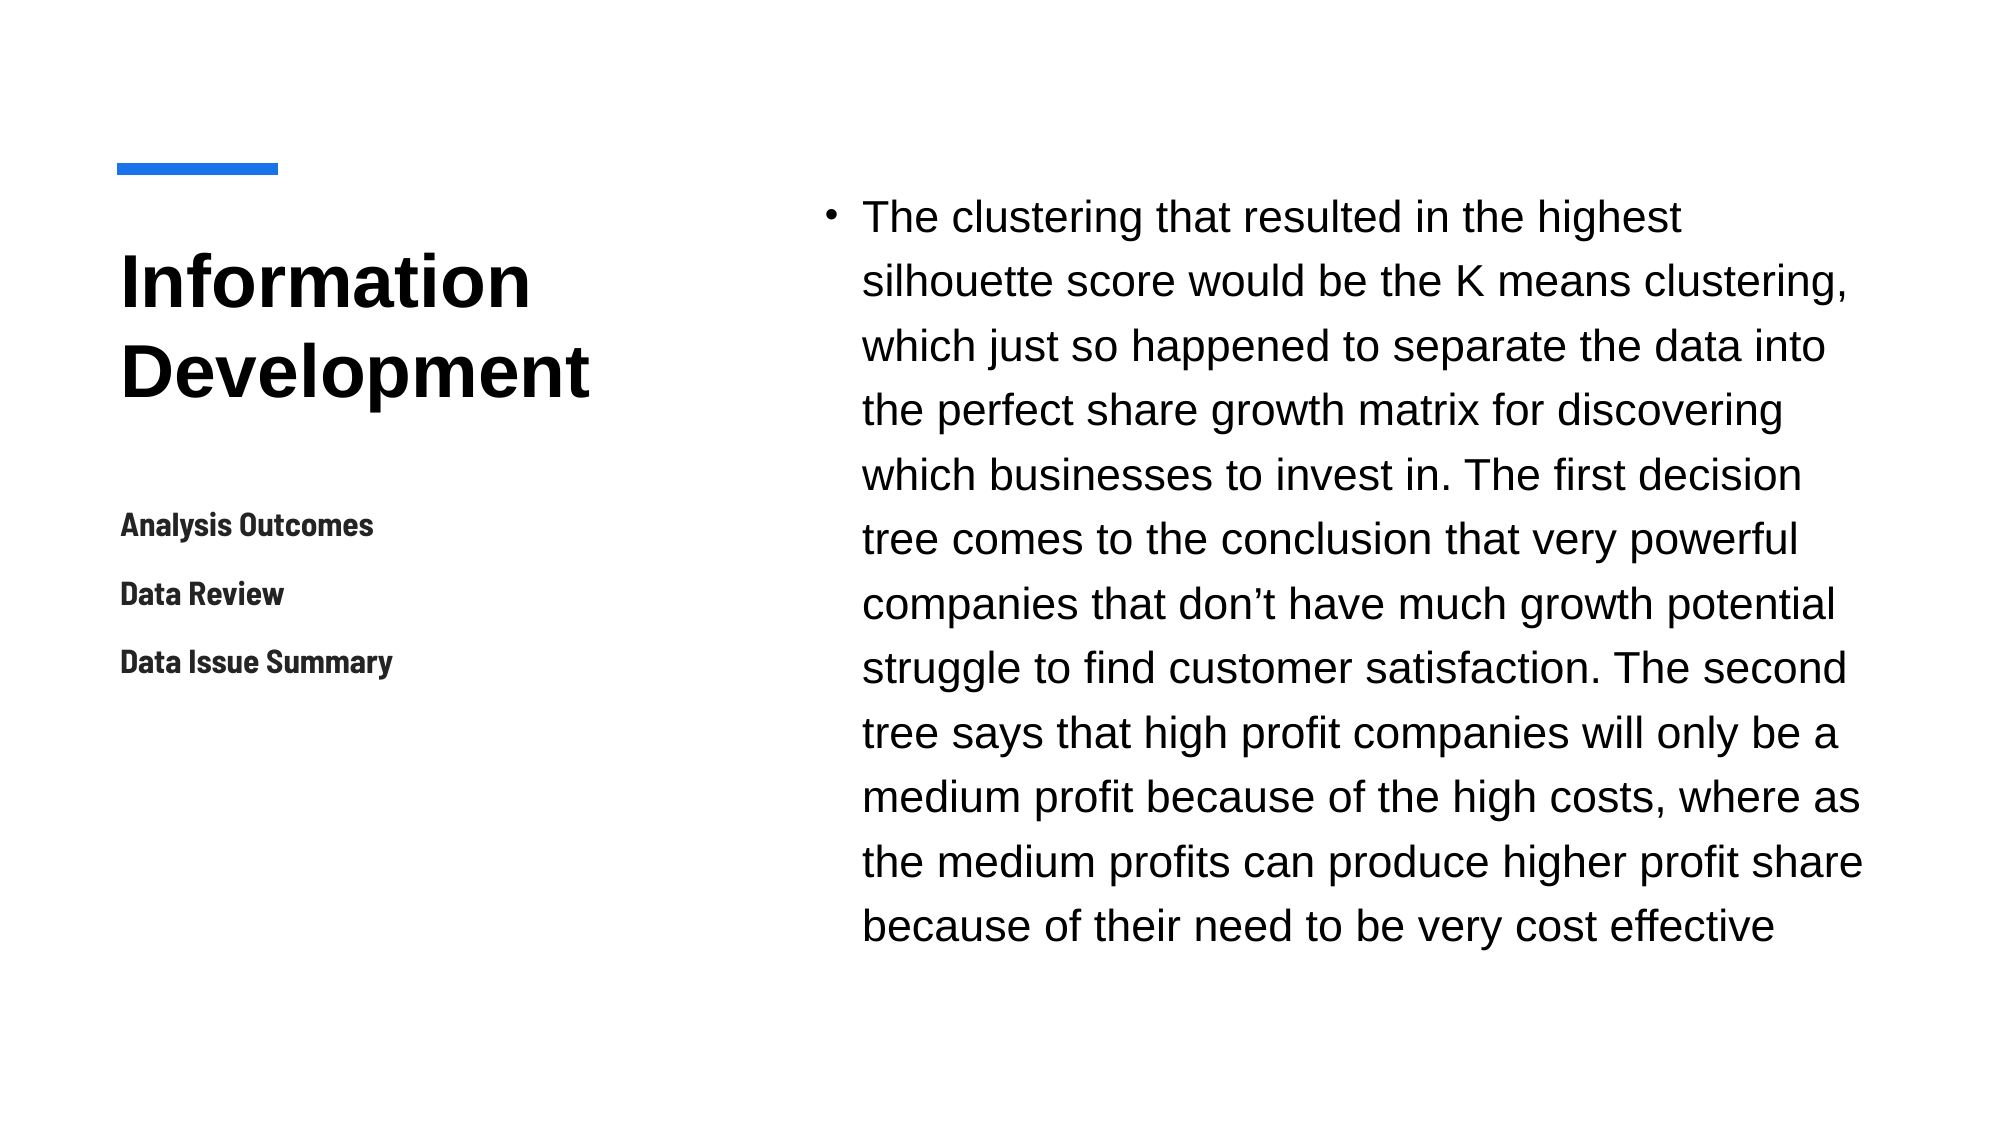

The clustering that resulted in the highest silhouette score would be the K means clustering, which just so happened to separate the data into the perfect share growth matrix for discovering which businesses to invest in. The first decision tree comes to the conclusion that very powerful companies that don’t have much growth potential struggle to find customer satisfaction. The second tree says that high profit companies will only be a medium profit because of the high costs, where as the medium profits can produce higher profit share because of their need to be very cost effective
# Information Development
Analysis Outcomes
Data Review
Data Issue Summary